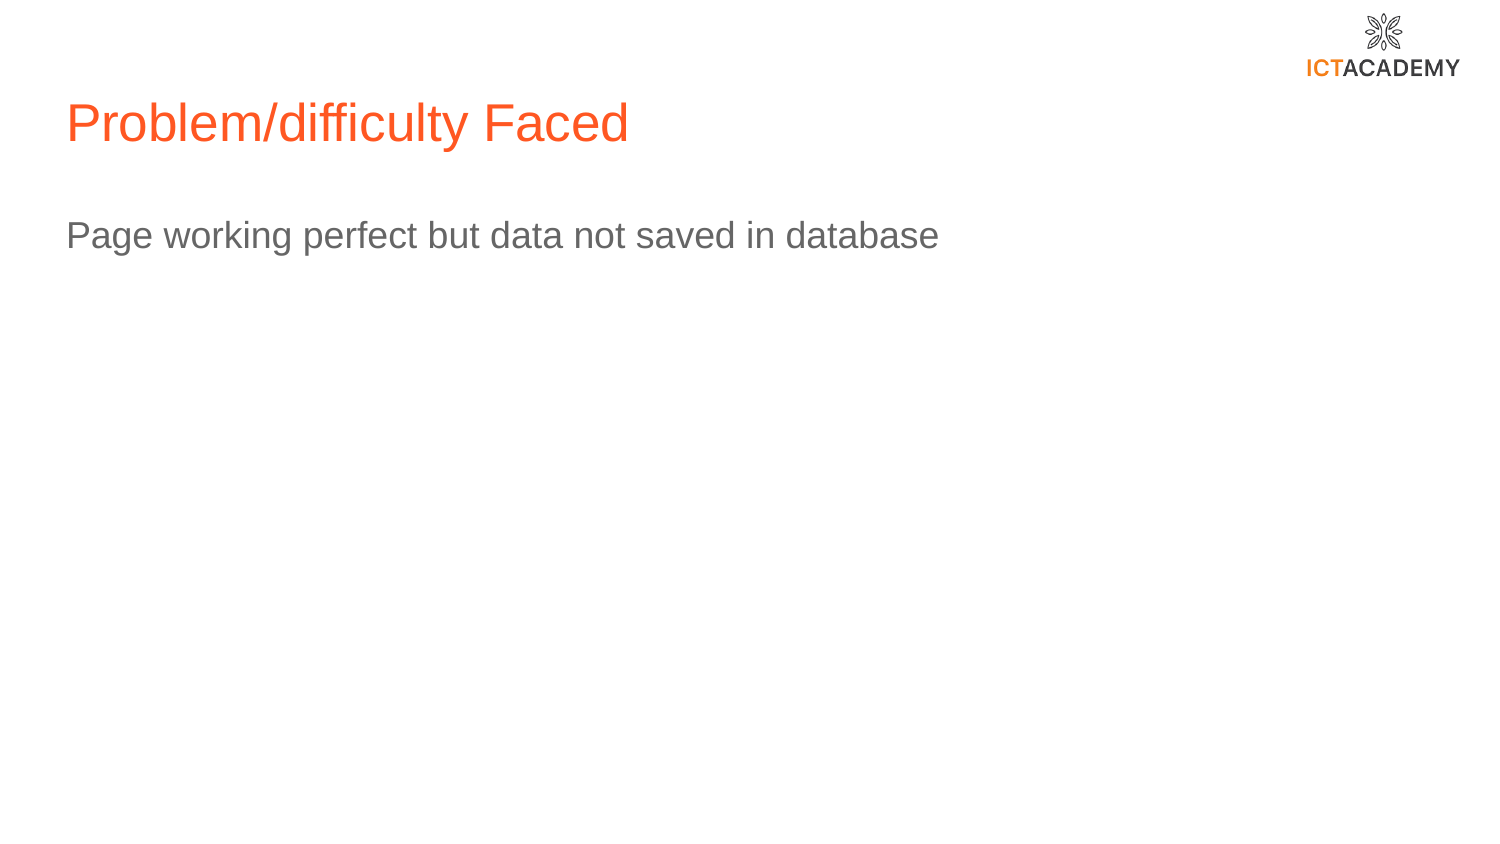

# Problem/difficulty Faced
Page working perfect but data not saved in database